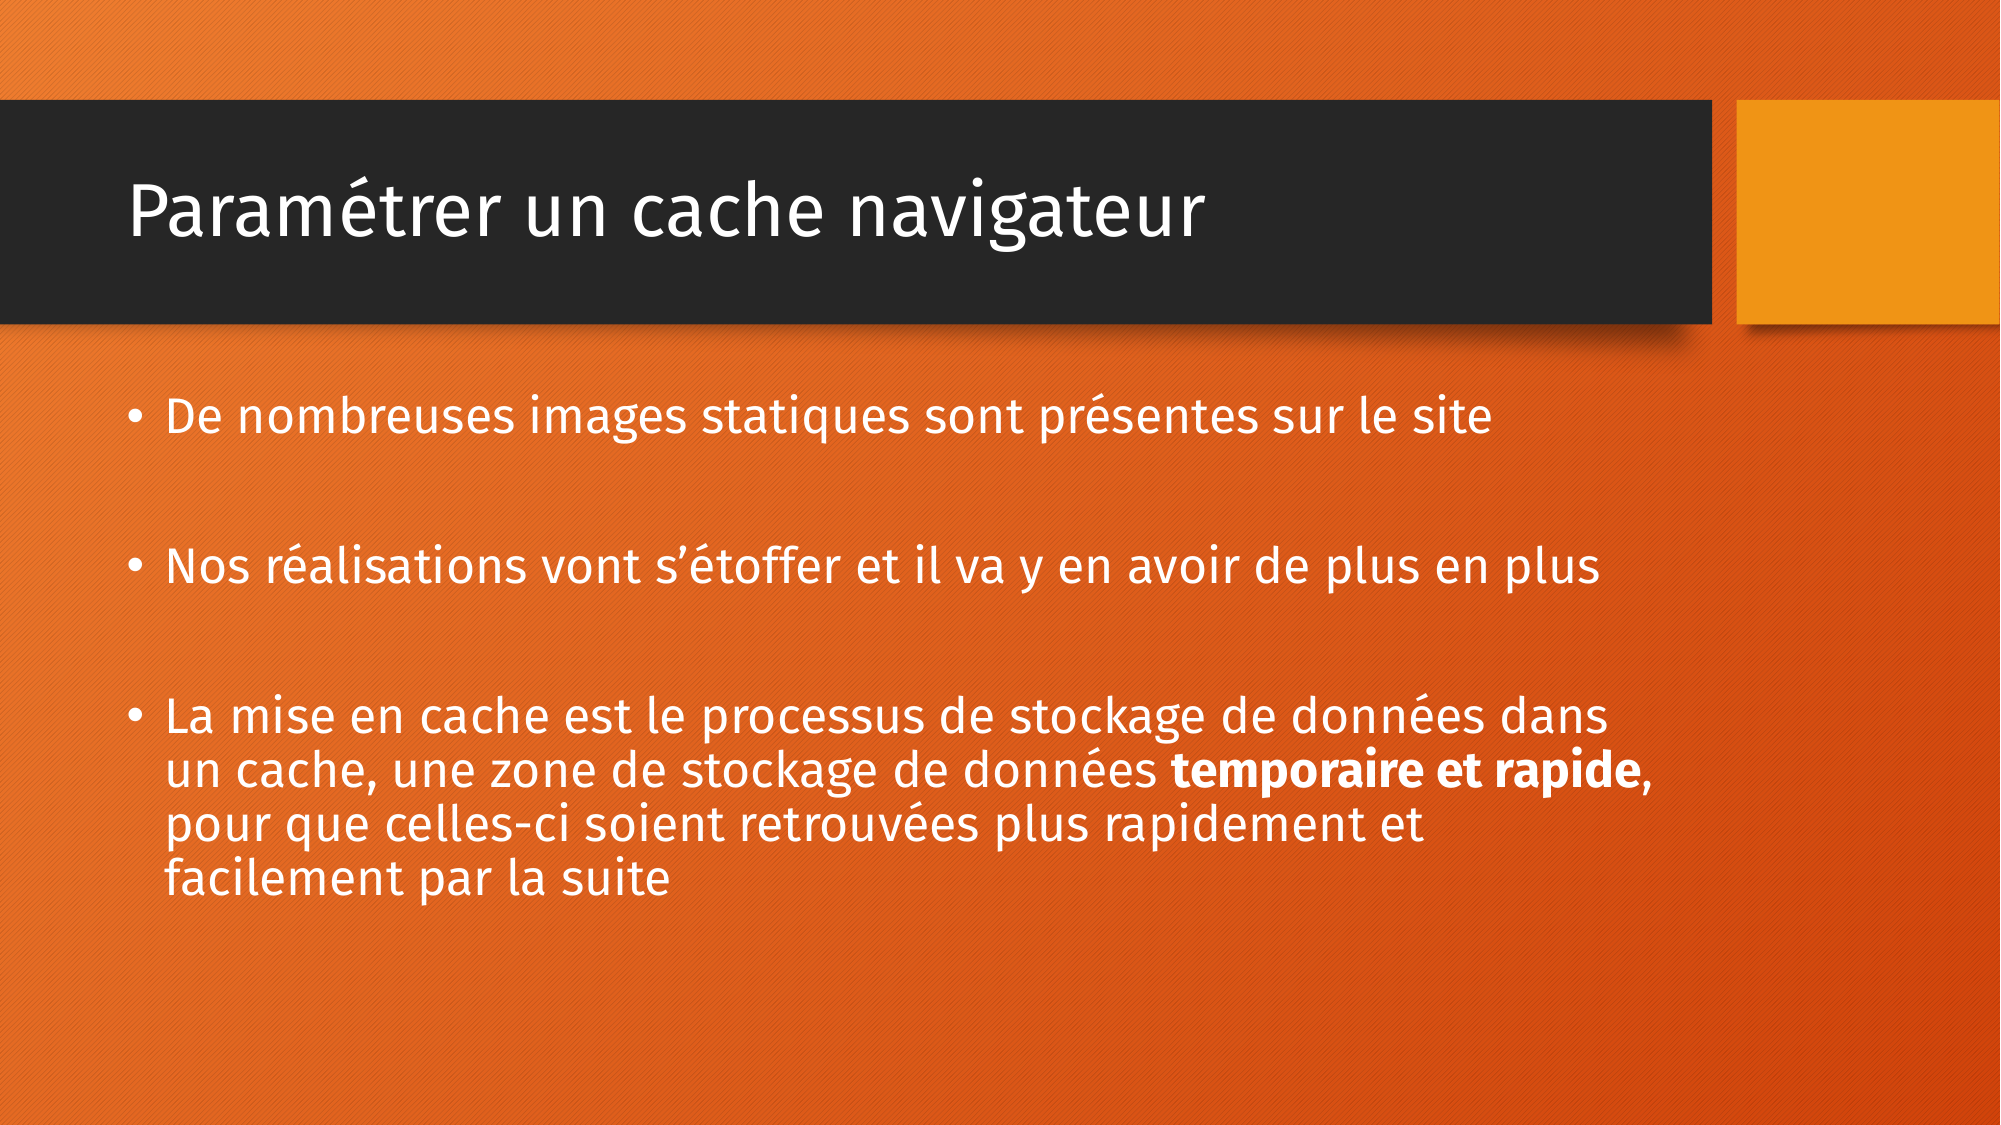

# Paramétrer un cache navigateur
De nombreuses images statiques sont présentes sur le site

Nos réalisations vont s’étoffer et il va y en avoir de plus en plus

La mise en cache est le processus de stockage de données dans un cache, une zone de stockage de données temporaire et rapide, pour que celles-ci soient retrouvées plus rapidement et facilement par la suite